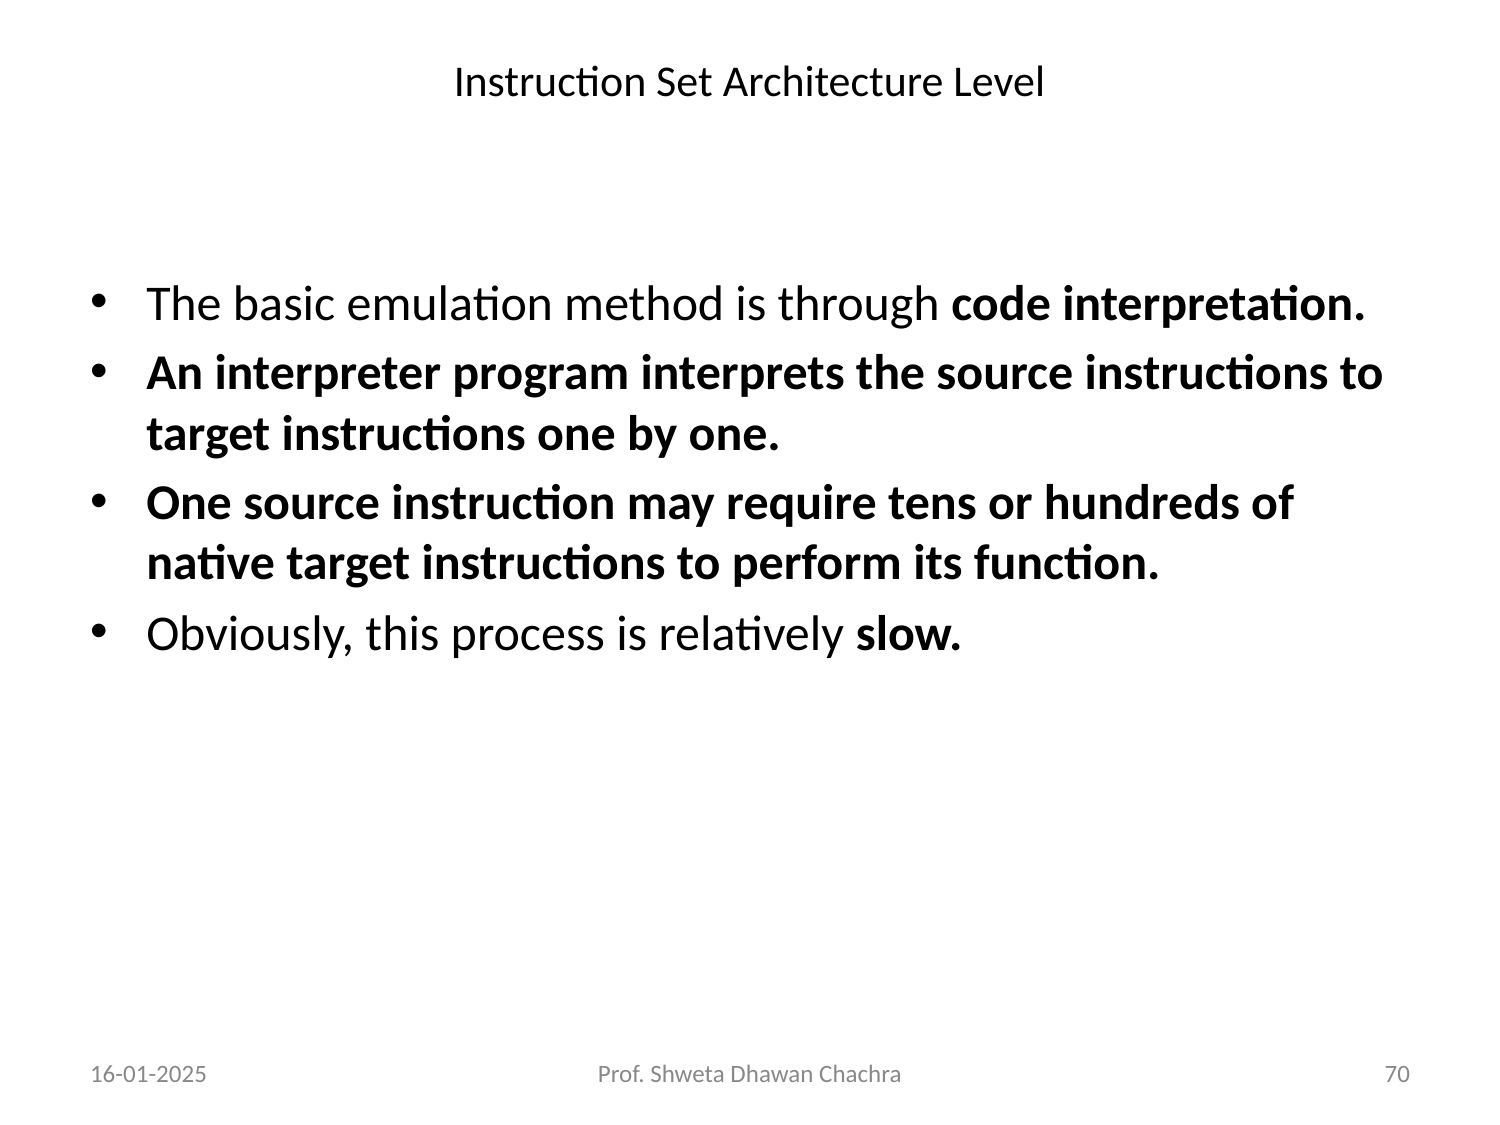

Instruction Set Architecture Level
The basic emulation method is through code interpretation.
An interpreter program interprets the source instructions to target instructions one by one.
One source instruction may require tens or hundreds of native target instructions to perform its function.
Obviously, this process is relatively slow.
16-01-2025
Prof. Shweta Dhawan Chachra
70